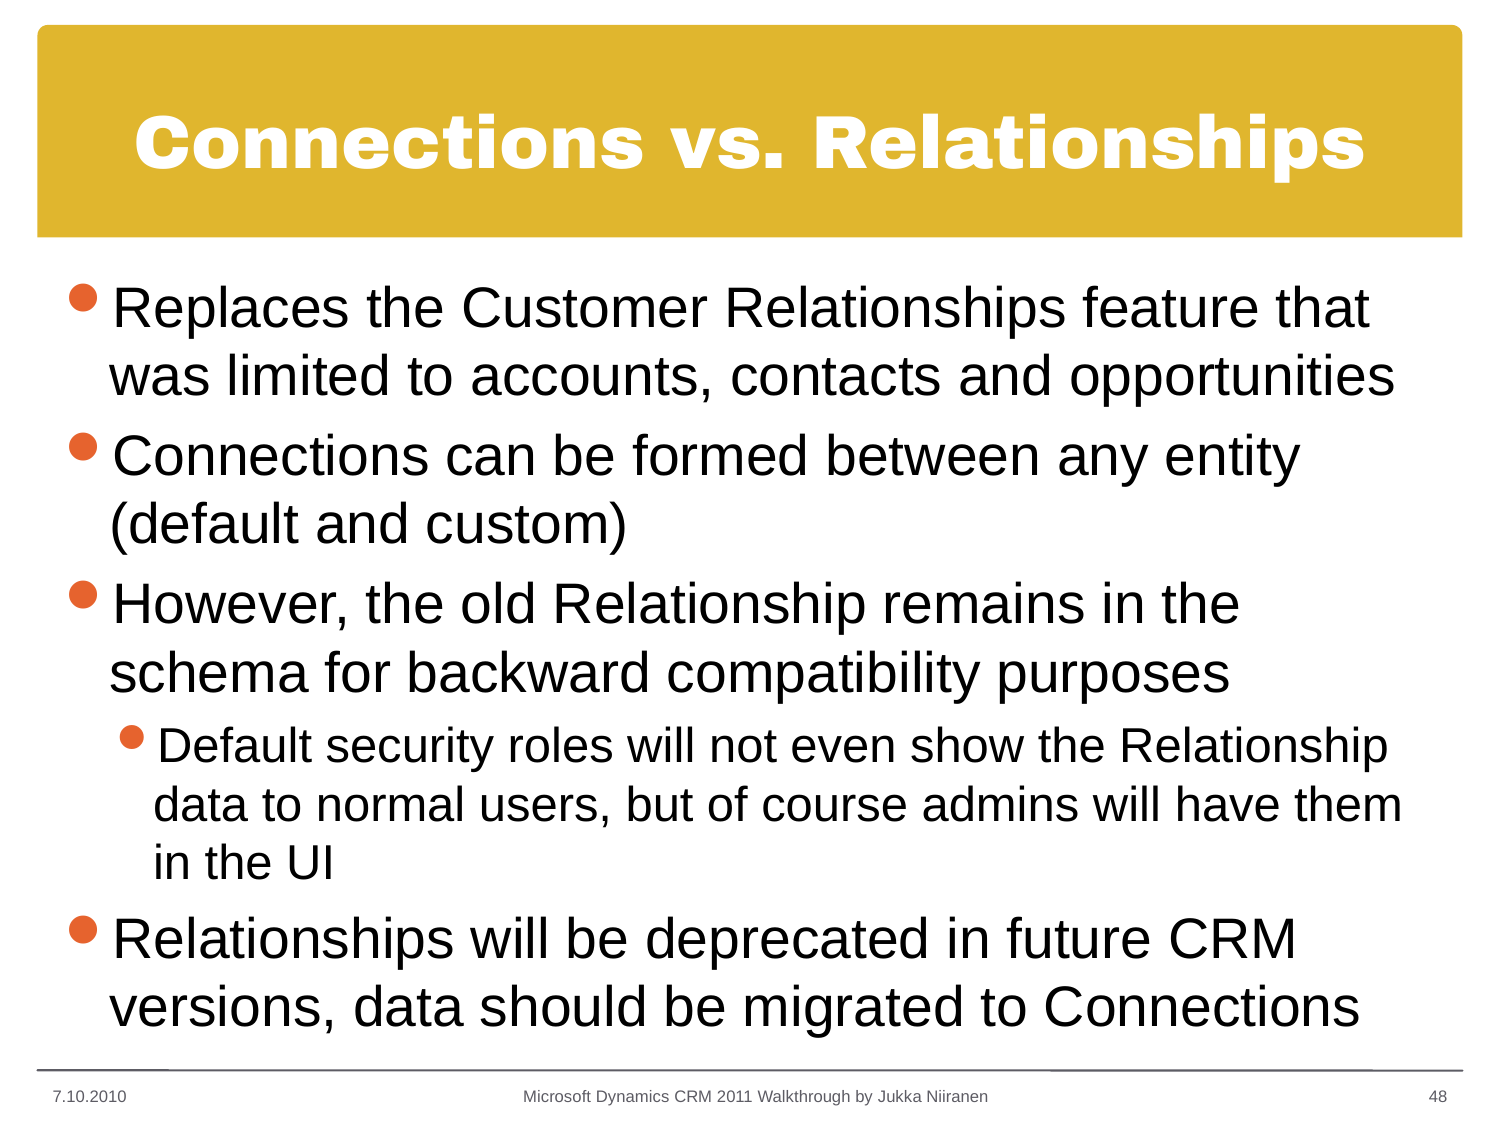

# Connections vs. Relationships
Replaces the Customer Relationships feature that was limited to accounts, contacts and opportunities
Connections can be formed between any entity (default and custom)
However, the old Relationship remains in the schema for backward compatibility purposes
Default security roles will not even show the Relationship data to normal users, but of course admins will have them in the UI
Relationships will be deprecated in future CRM versions, data should be migrated to Connections
7.10.2010
Microsoft Dynamics CRM 2011 Walkthrough by Jukka Niiranen
48